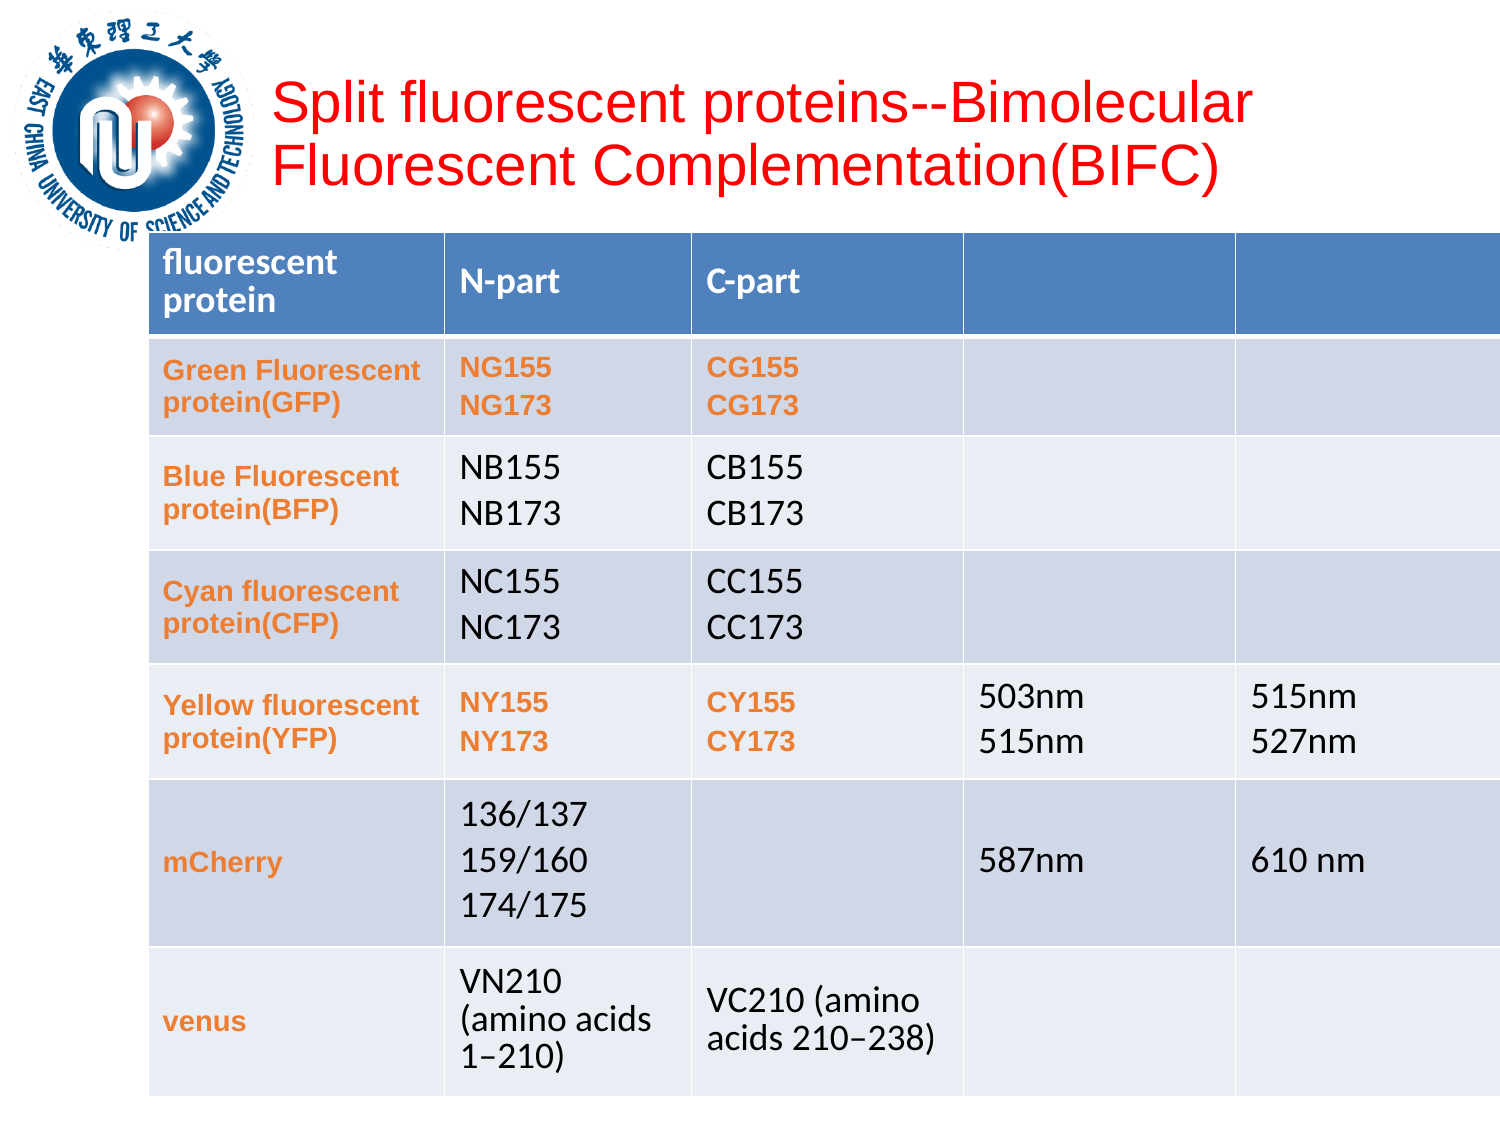

# Split fluorescent proteins--Bimolecular Fluorescent Complementation(BIFC)
| fluorescent protein | N-part | C-part |  |  |
| --- | --- | --- | --- | --- |
| Green Fluorescent protein(GFP) | NG155 NG173 | CG155 CG173 |  |  |
| Blue Fluorescent protein(BFP) | NB155 NB173 | CB155 CB173 |  |  |
| Cyan fluorescent protein(CFP) | NC155 NC173 | CC155 CC173 |  |  |
| Yellow fluorescent protein(YFP) | NY155 NY173 | CY155 CY173 | 503nm 515nm | 515nm 527nm |
| mCherry | 136/137 159/160 174/175 |  | 587nm | 610 nm |
| venus | VN210 (amino acids 1–210) | VC210 (amino acids 210–238) |  |  |